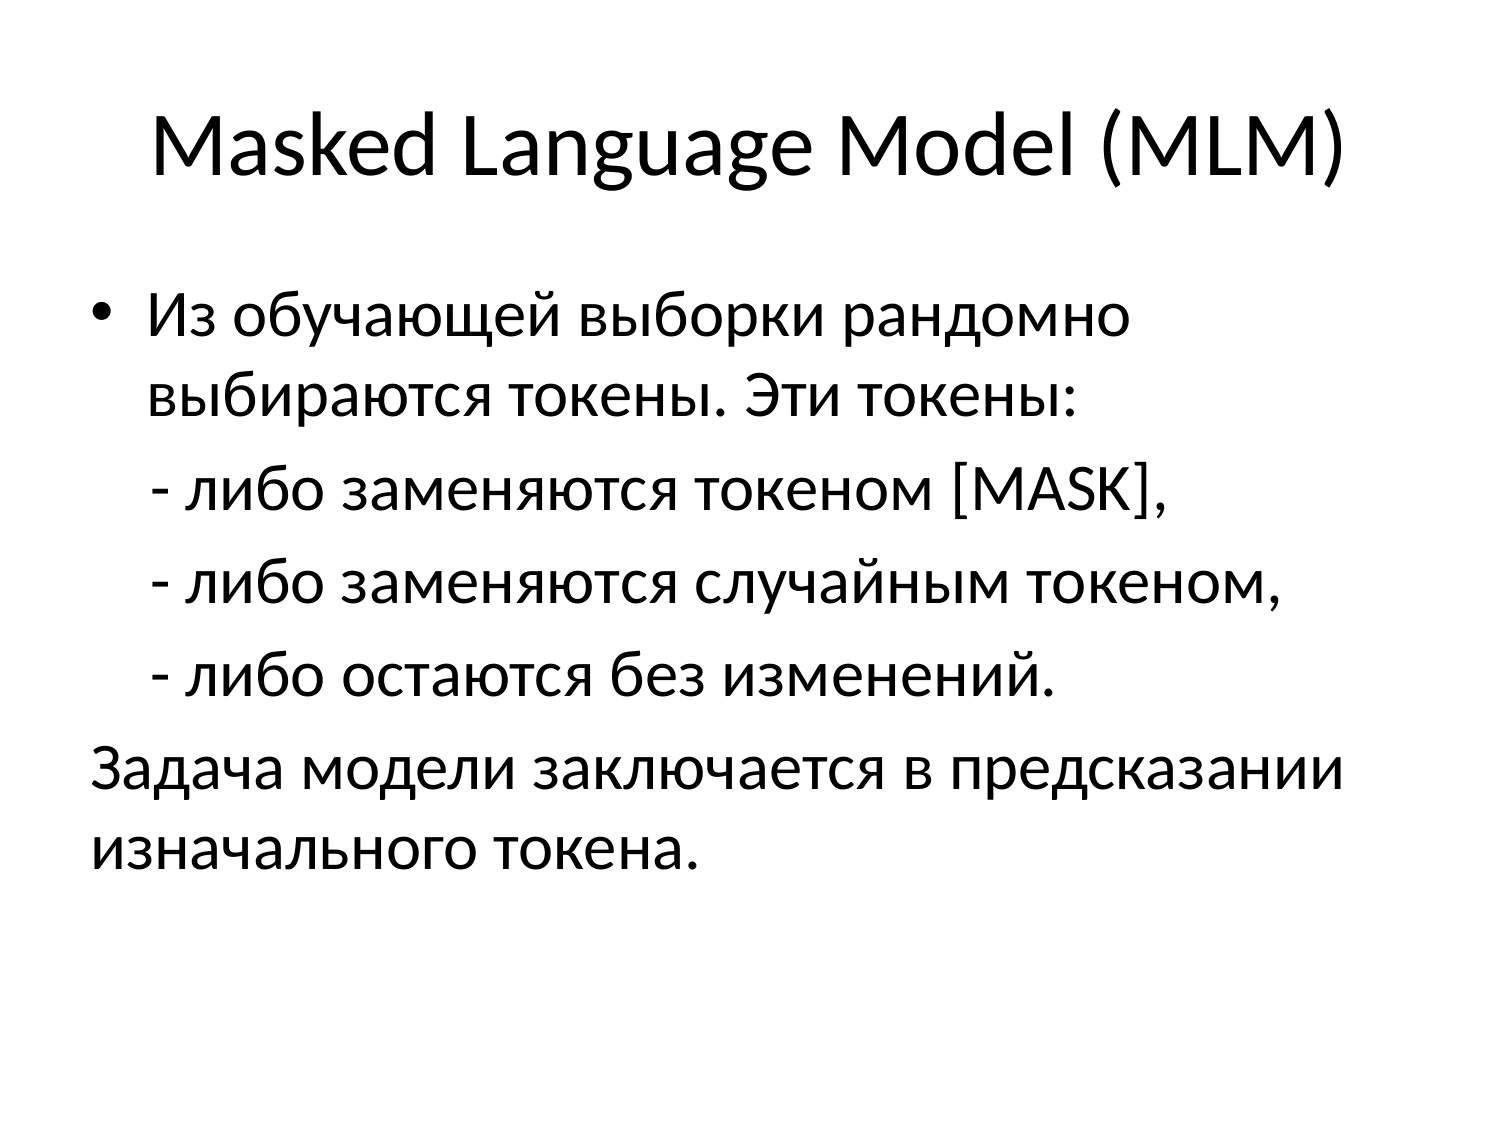

# Masked Language Model (MLM)
Из обучающей выборки рандомно выбираются токены. Эти токены:
    - либо заменяются токеном [MASK],
    - либо заменяются случайным токеном,
    - либо остаются без изменений.
Задача модели заключается в предсказании изначального токена.